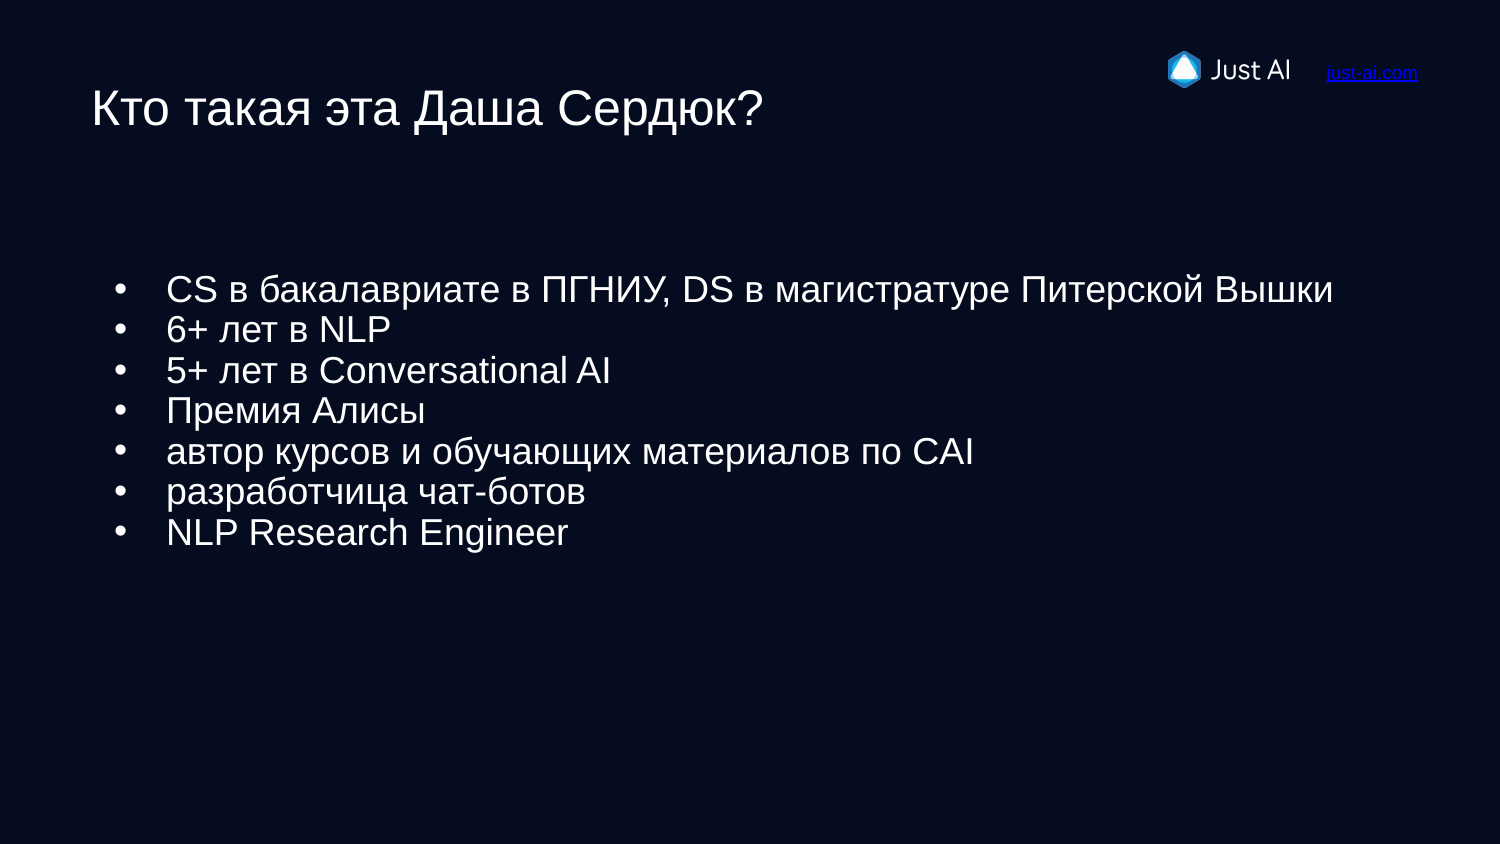

# Кто такая эта Даша Сердюк?
CS в бакалавриате в ПГНИУ, DS в магистратуре Питерской Вышки
6+ лет в NLP
5+ лет в Conversational AI
Премия Алисы
автор курсов и обучающих материалов по CAI
разработчица чат-ботов
NLP Research Engineer